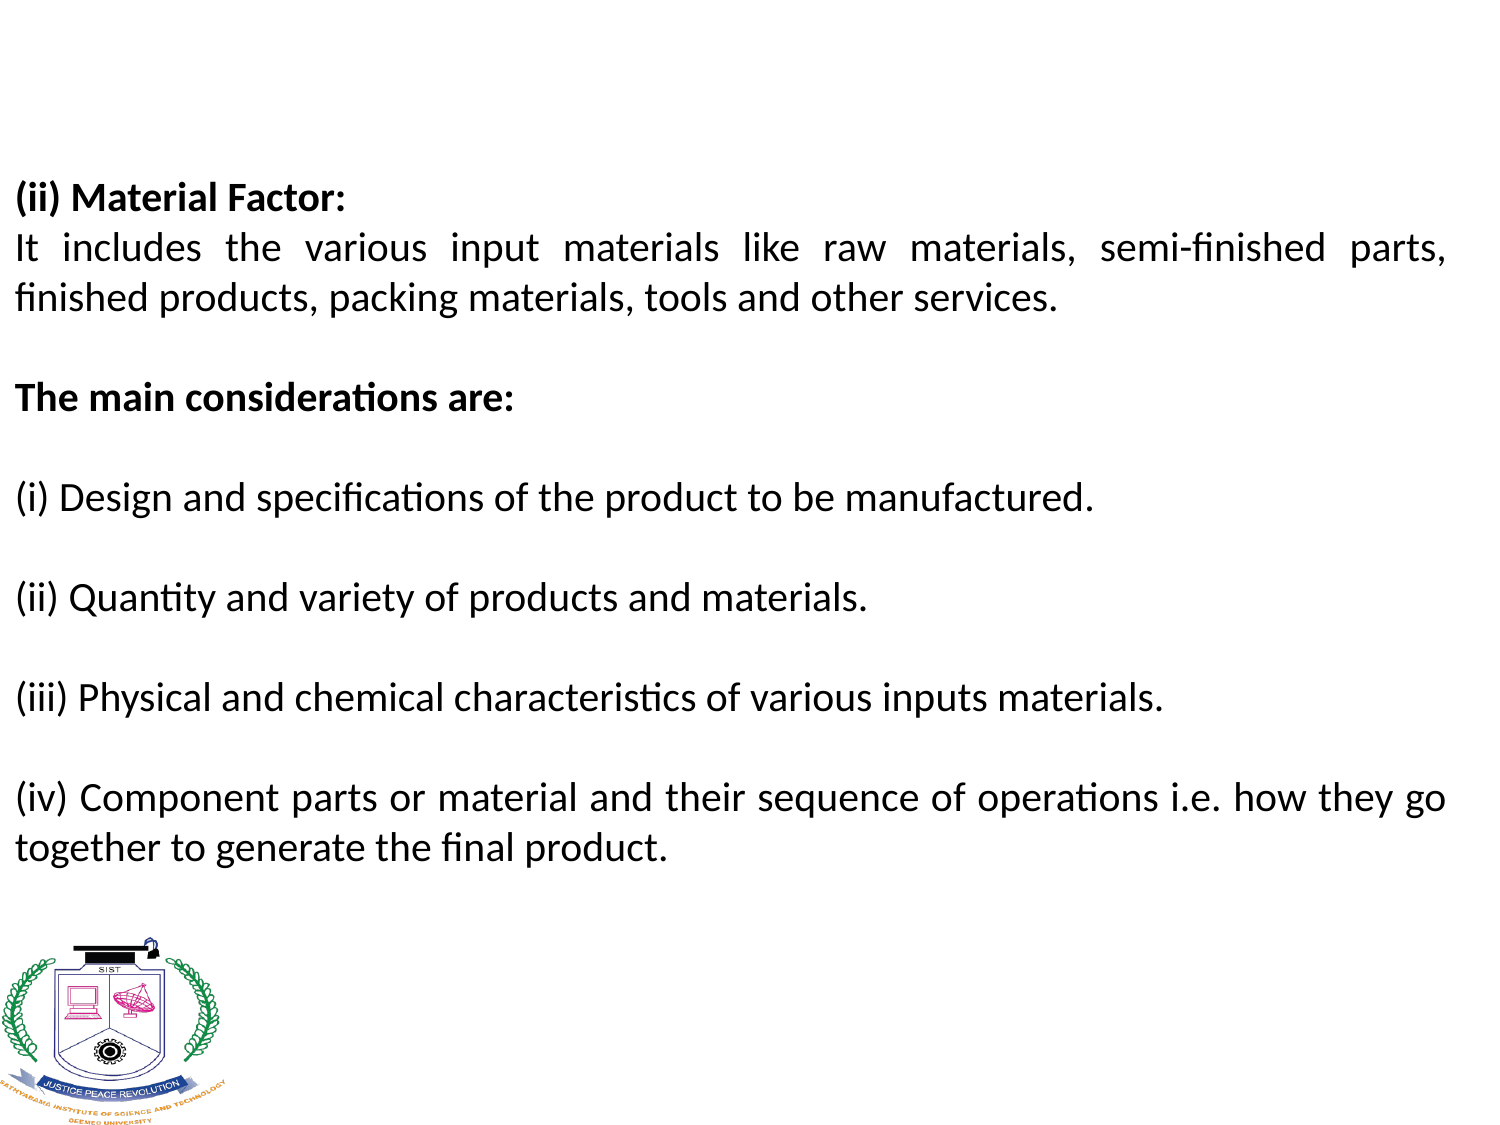

(ii) Material Factor:
It includes the various input materials like raw materials, semi-finished parts, finished products, packing materials, tools and other services.

The main considerations are:

(i) Design and specifications of the product to be manufactured.

(ii) Quantity and variety of products and materials.

(iii) Physical and chemical characteristics of various inputs materials.

(iv) Component parts or material and their sequence of operations i.e. how they go together to generate the final product.